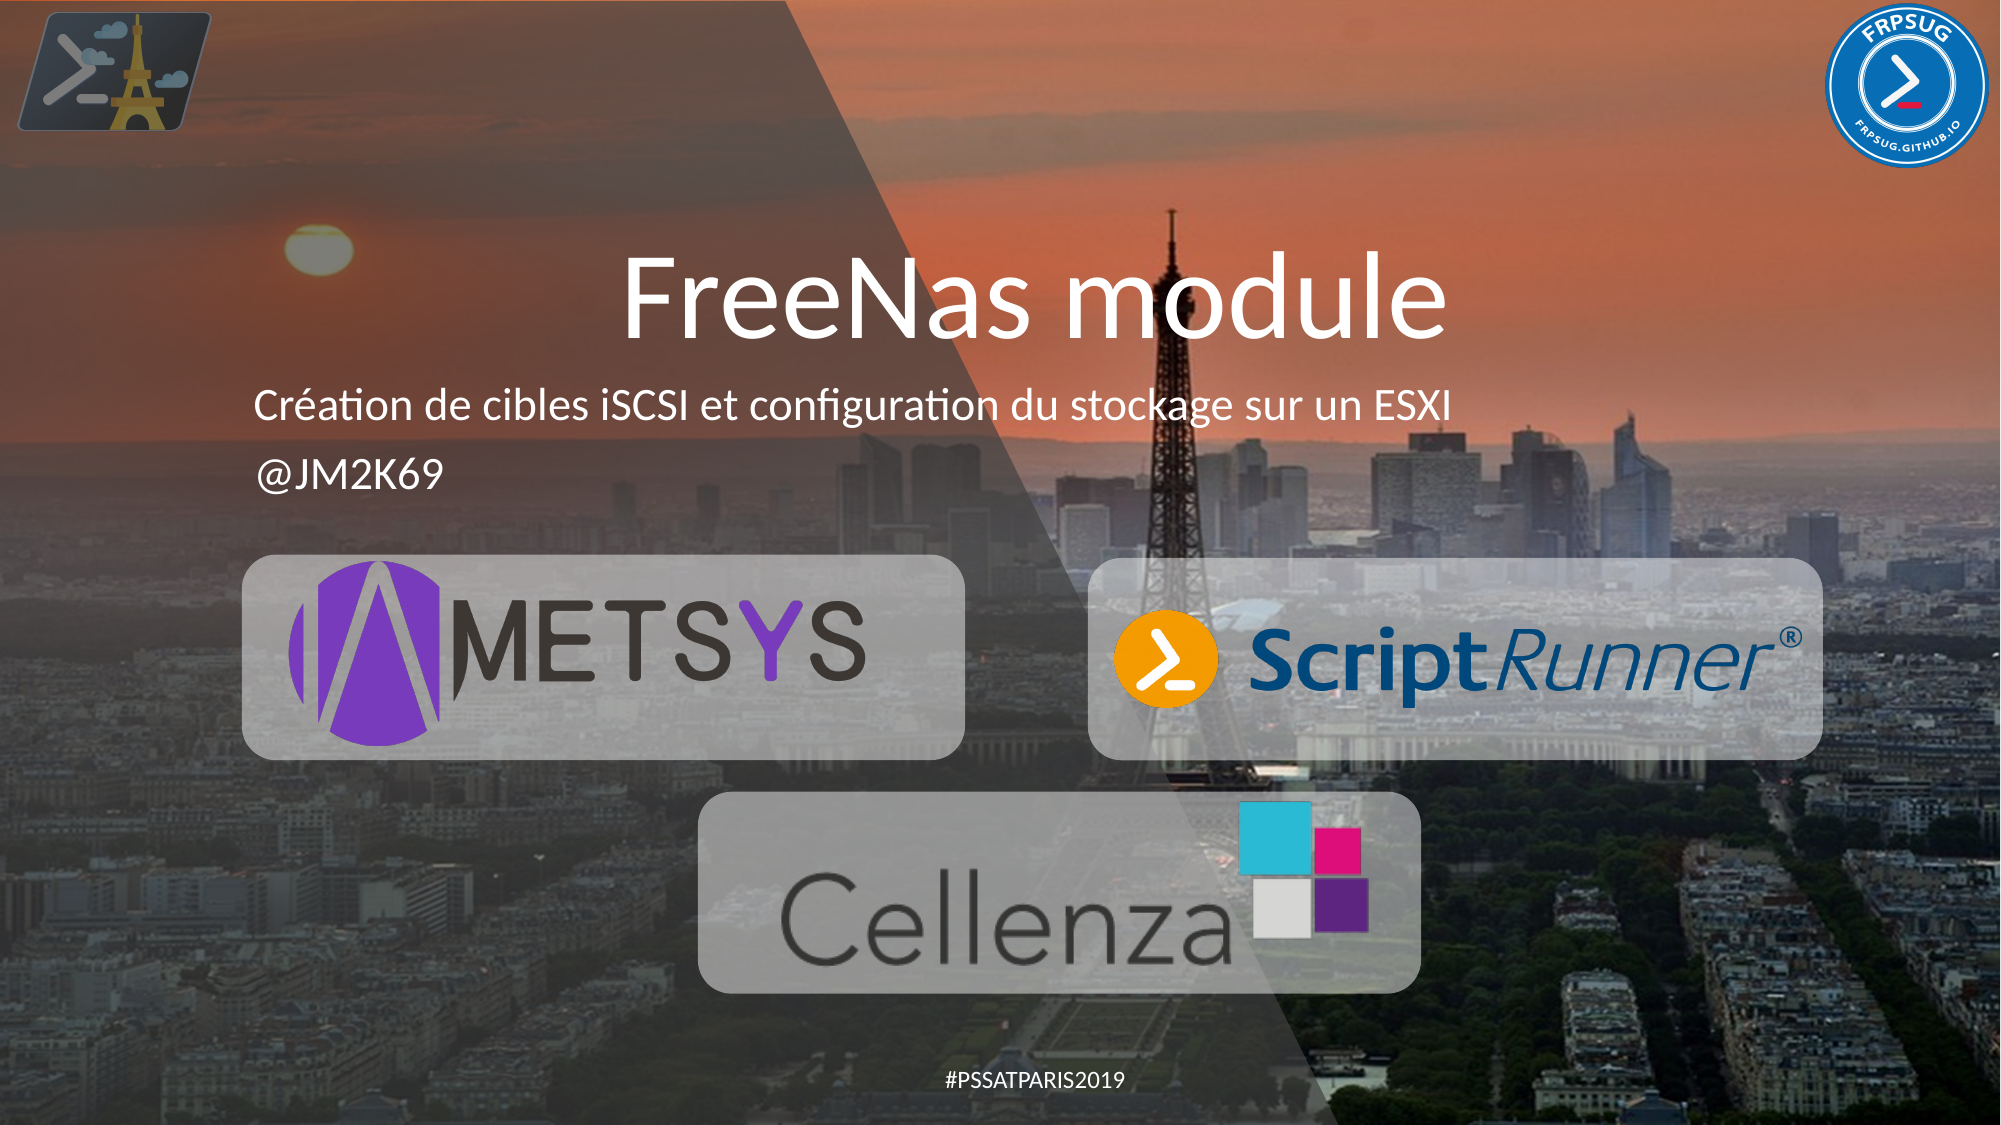

# FreeNas module
Création de cibles iSCSI et configuration du stockage sur un ESXI
@JM2K69
#PSSATPARIS2019